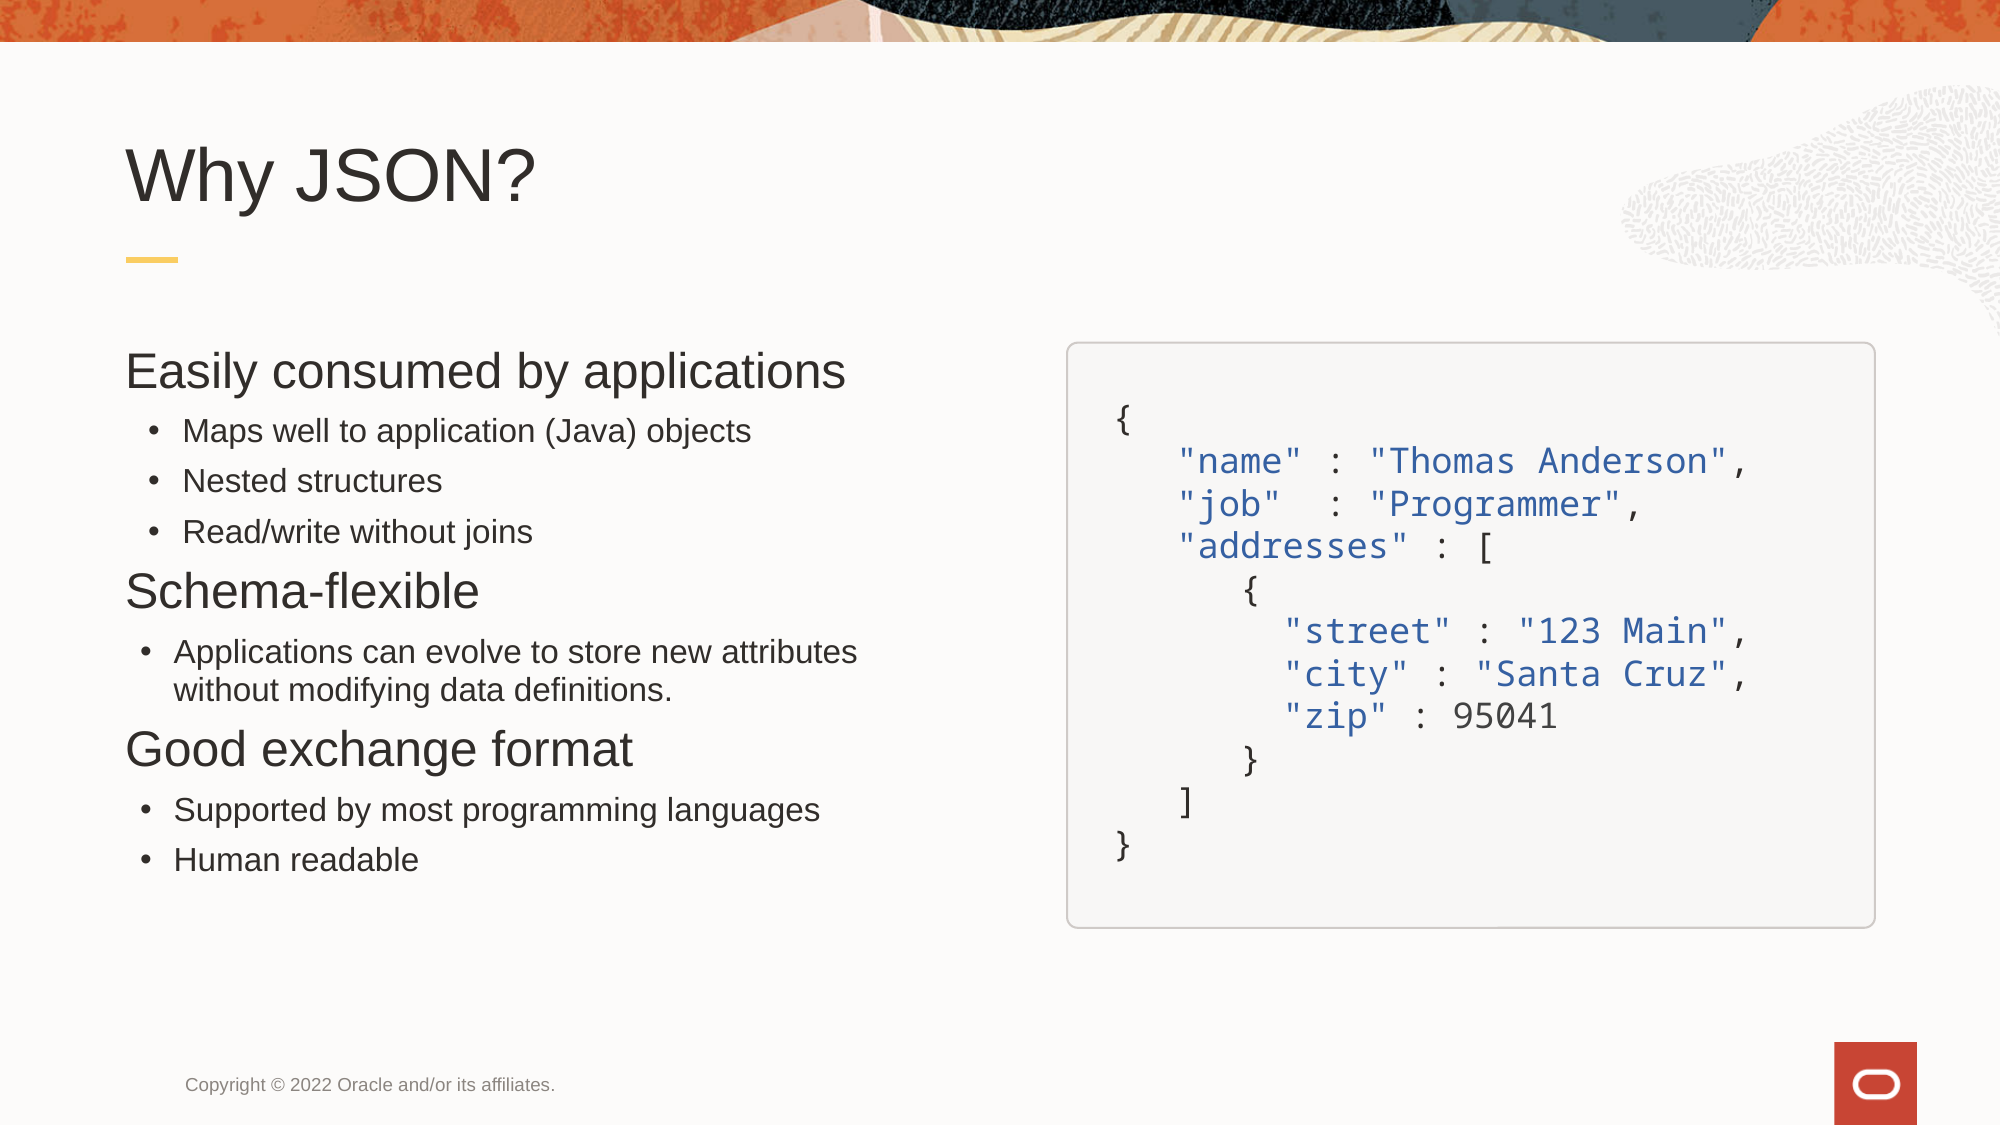

# Why JSON?
Easily consumed by applications
Maps well to application (Java) objects
Nested structures
Read/write without joins
Schema-flexible
Applications can evolve to store new attributes
without modifying data definitions.
Good exchange format
Supported by most programming languages
Human readable

{
   "name" : "Thomas Anderson",
   "job"  : "Programmer",
   "addresses" : [
      {
        "street" : "123 Main",
        "city" : "Santa Cruz",
        "zip" : 95041
      }
   ]
}
Copyright © 2022 Oracle and/or its affiliates.